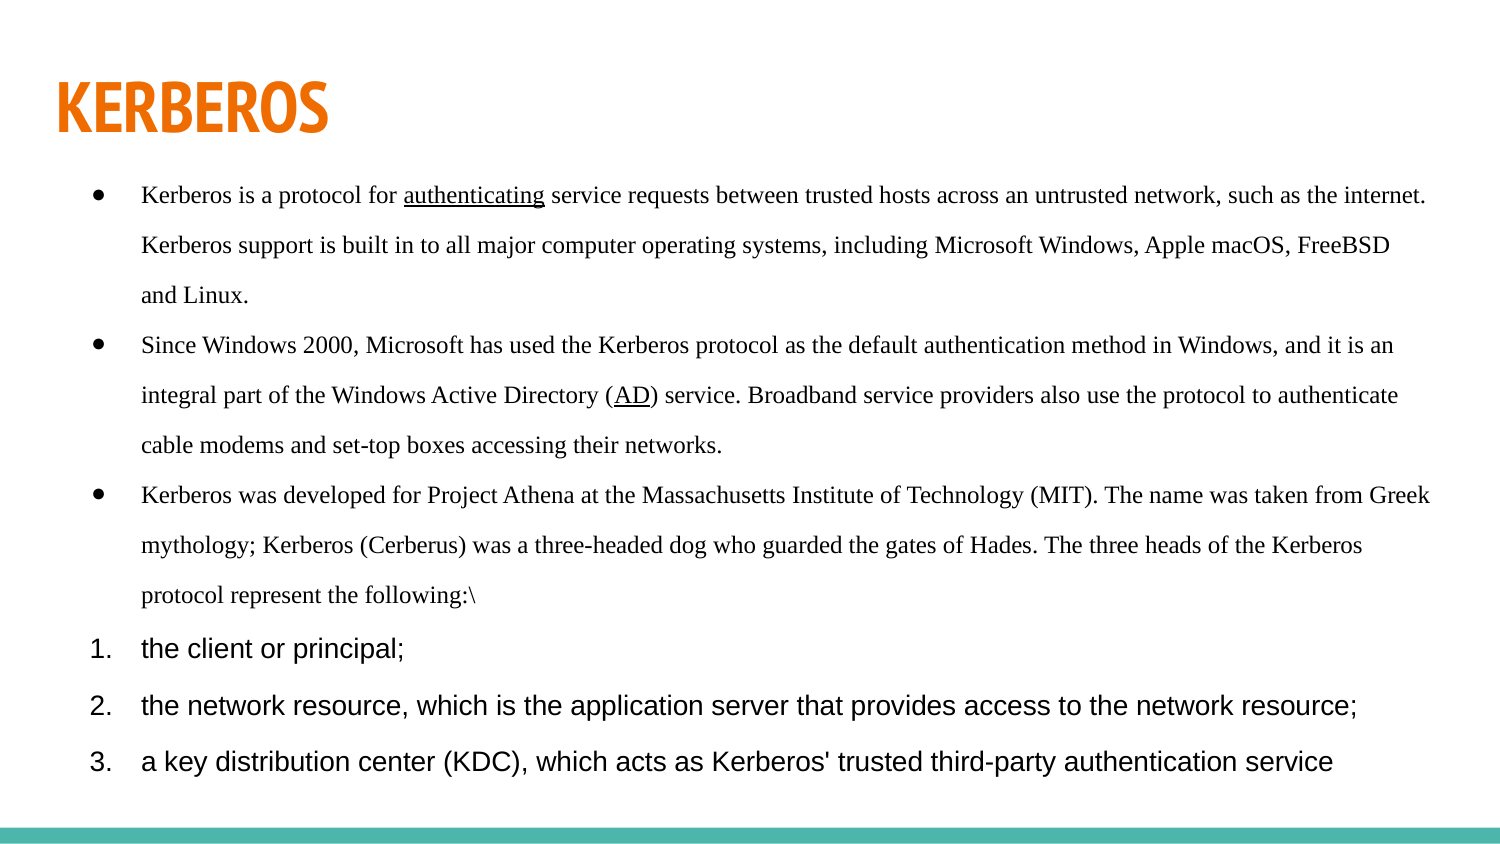

# KERBEROS
Kerberos is a protocol for authenticating service requests between trusted hosts across an untrusted network, such as the internet. Kerberos support is built in to all major computer operating systems, including Microsoft Windows, Apple macOS, FreeBSD and Linux.
Since Windows 2000, Microsoft has used the Kerberos protocol as the default authentication method in Windows, and it is an integral part of the Windows Active Directory (AD) service. Broadband service providers also use the protocol to authenticate cable modems and set-top boxes accessing their networks.
Kerberos was developed for Project Athena at the Massachusetts Institute of Technology (MIT). The name was taken from Greek mythology; Kerberos (Cerberus) was a three-headed dog who guarded the gates of Hades. The three heads of the Kerberos protocol represent the following:\
the client or principal;
the network resource, which is the application server that provides access to the network resource;
a key distribution center (KDC), which acts as Kerberos' trusted third-party authentication service